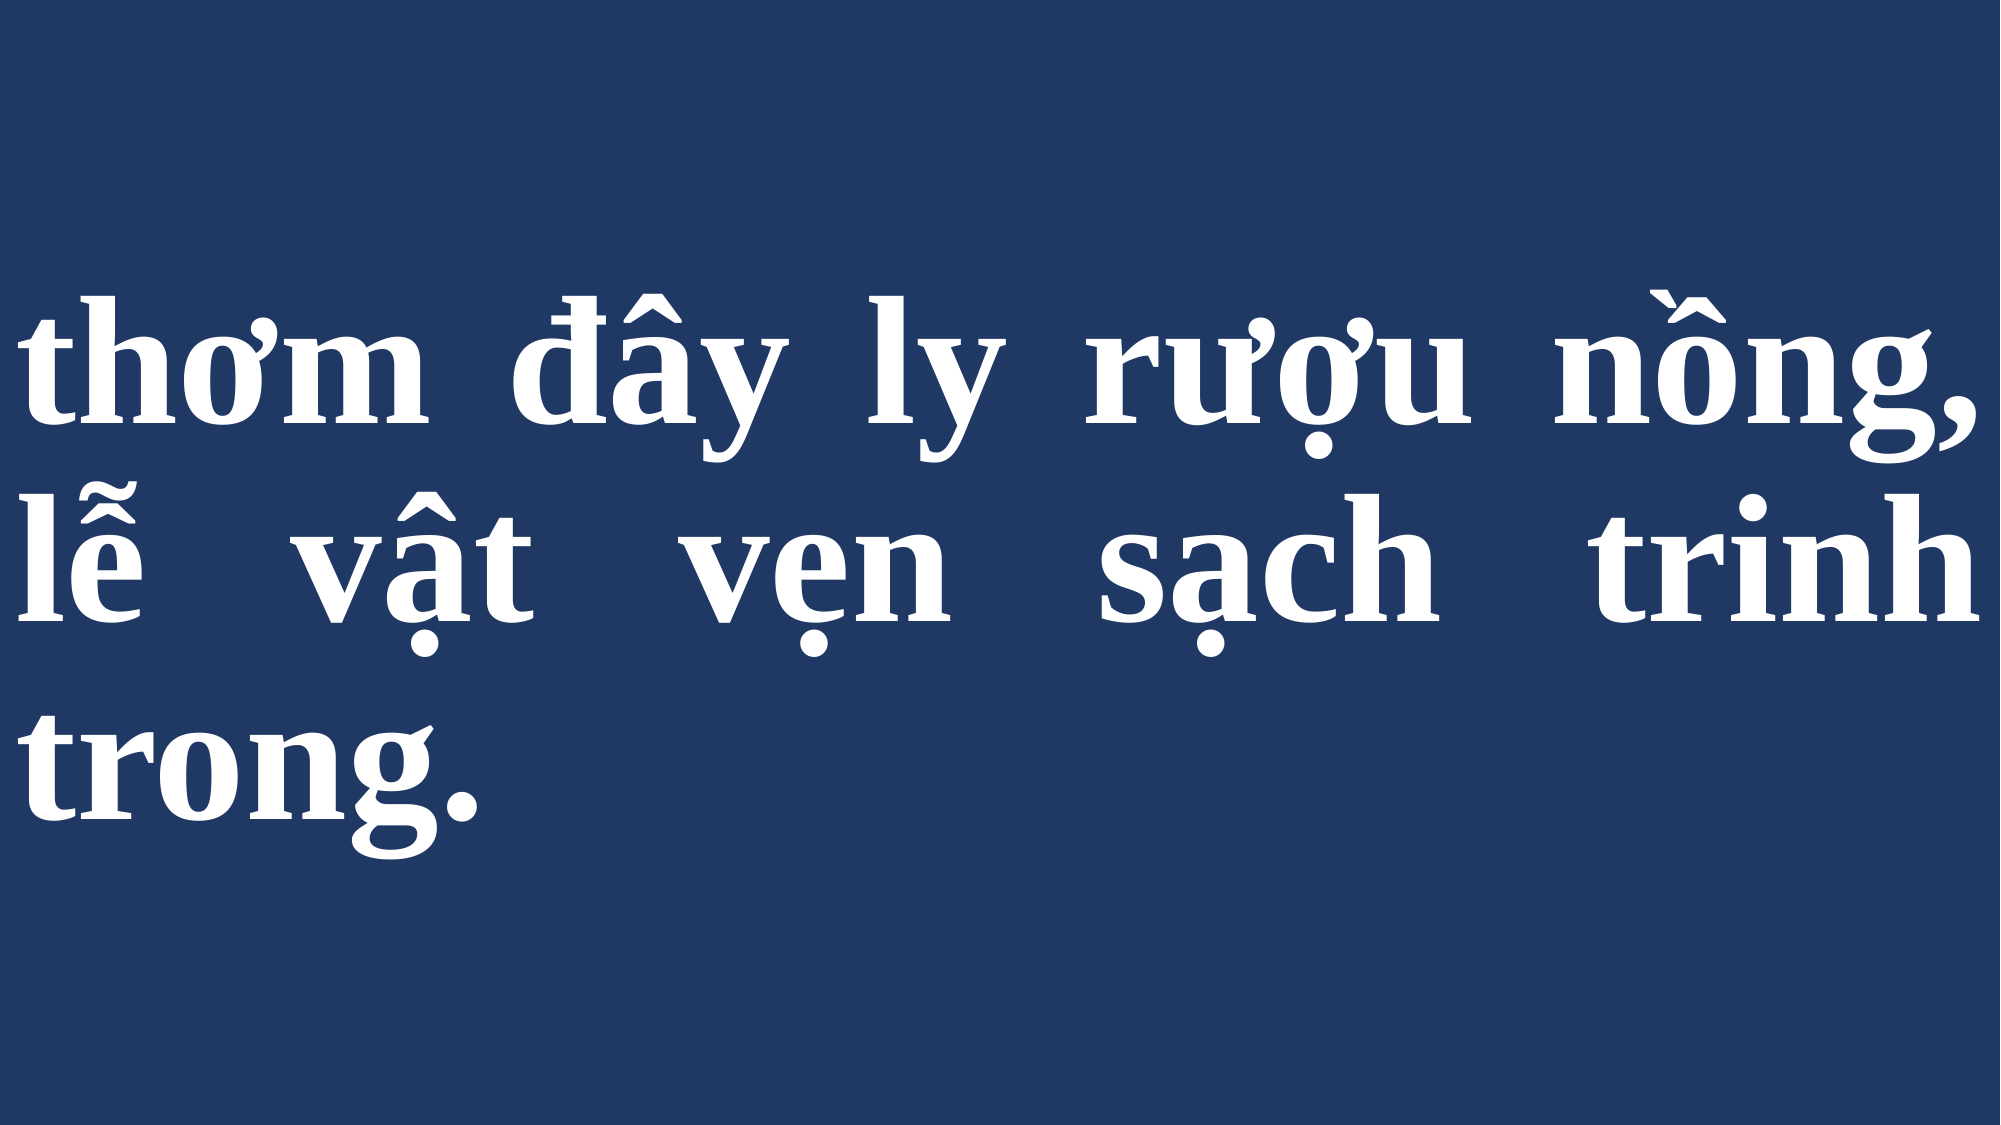

# thơm đây ly rượu nồng, lễ vật vẹn sạch trinh trong.